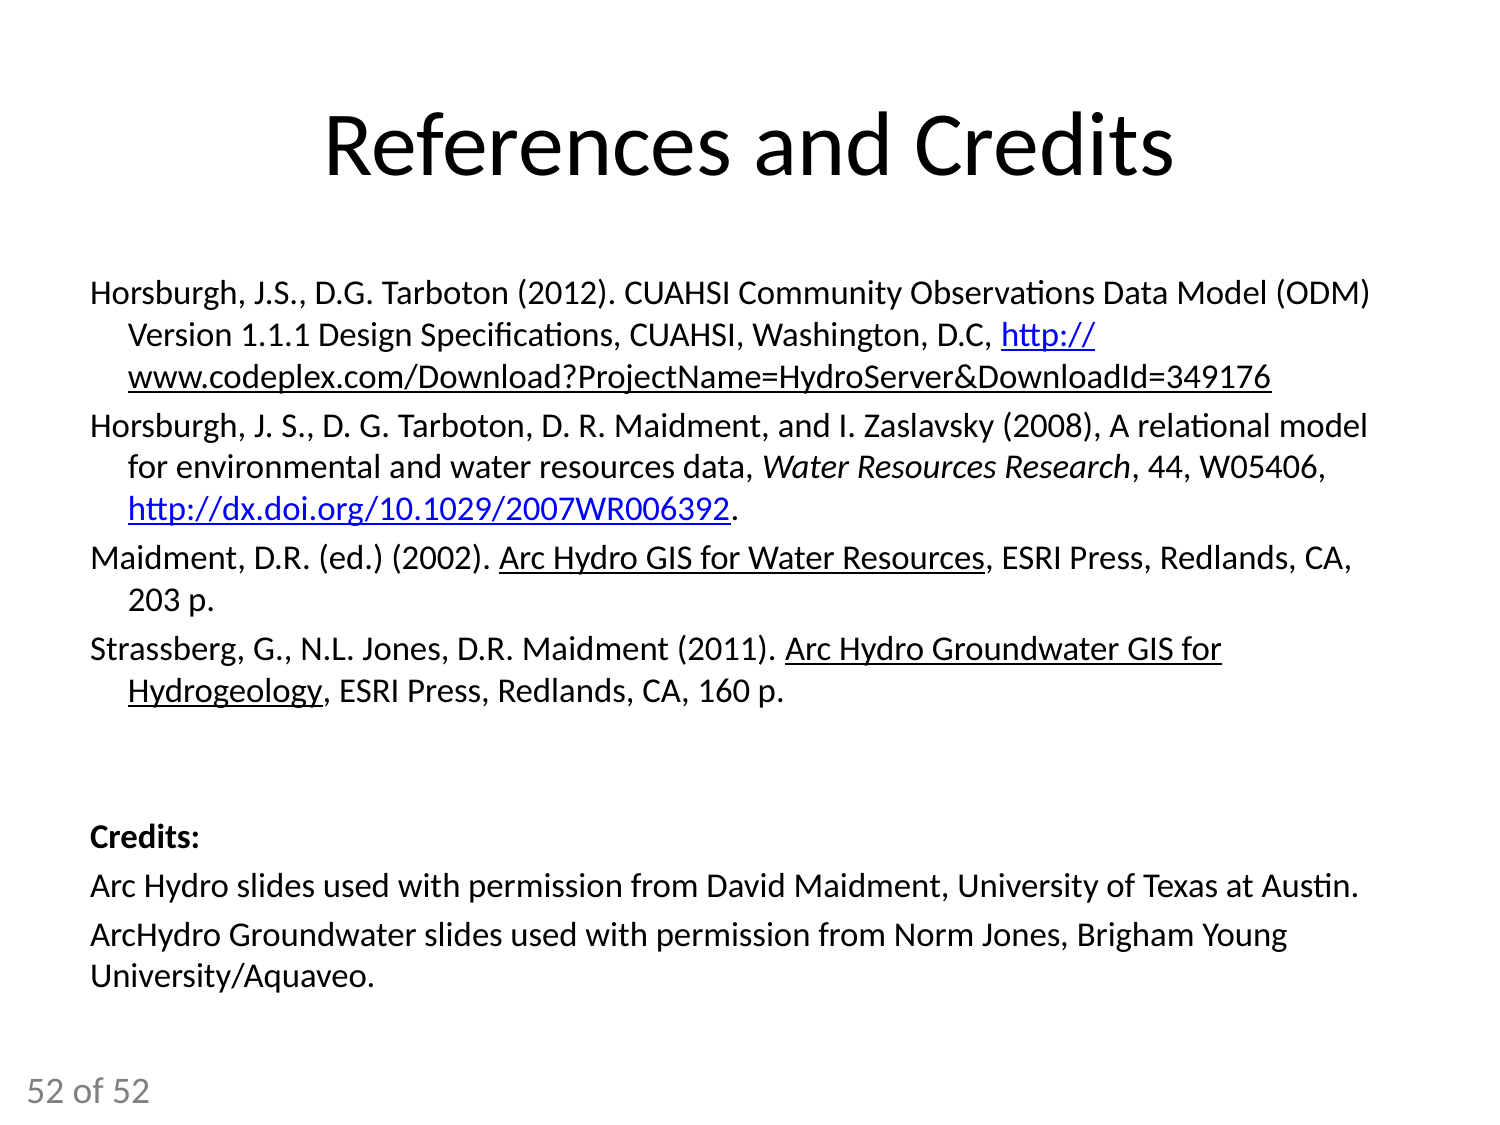

# References and Credits
Horsburgh, J.S., D.G. Tarboton (2012). CUAHSI Community Observations Data Model (ODM) Version 1.1.1 Design Specifications, CUAHSI, Washington, D.C, http://www.codeplex.com/Download?ProjectName=HydroServer&DownloadId=349176
Horsburgh, J. S., D. G. Tarboton, D. R. Maidment, and I. Zaslavsky (2008), A relational model for environmental and water resources data, Water Resources Research, 44, W05406, http://dx.doi.org/10.1029/2007WR006392.
Maidment, D.R. (ed.) (2002). Arc Hydro GIS for Water Resources, ESRI Press, Redlands, CA, 203 p.
Strassberg, G., N.L. Jones, D.R. Maidment (2011). Arc Hydro Groundwater GIS for Hydrogeology, ESRI Press, Redlands, CA, 160 p.

Credits:
Arc Hydro slides used with permission from David Maidment, University of Texas at Austin.
ArcHydro Groundwater slides used with permission from Norm Jones, Brigham Young University/Aquaveo.